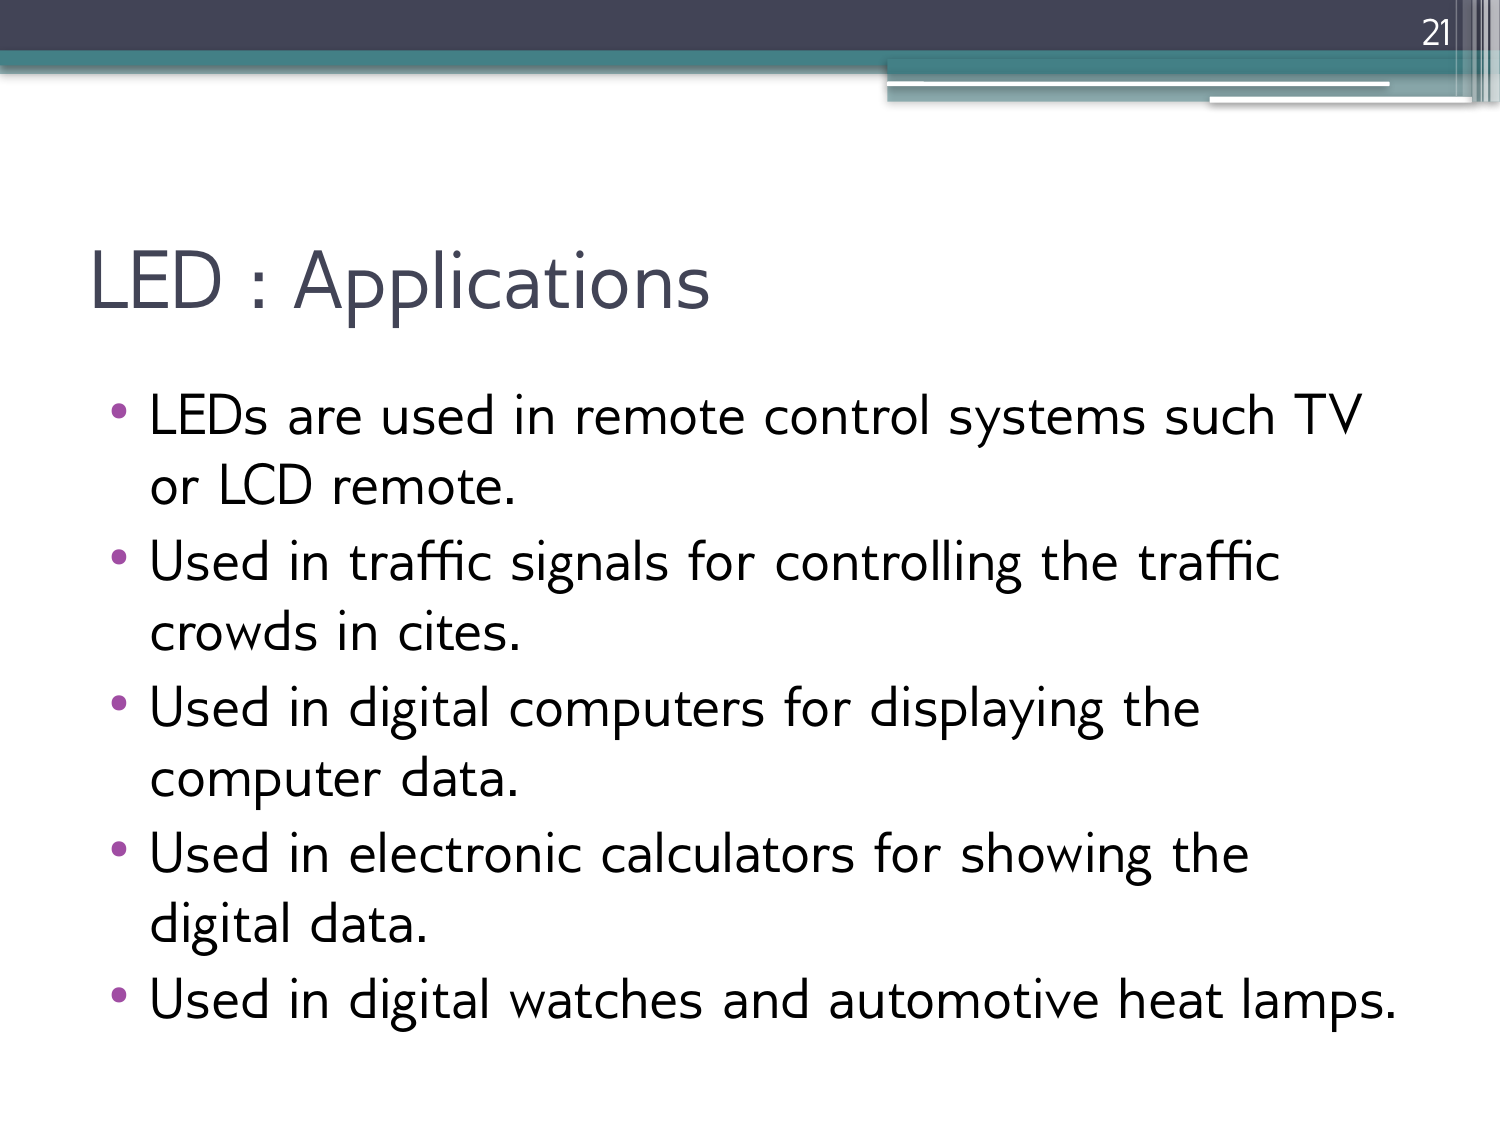

21
# LED : Applications
LEDs are used in remote control systems such TV or LCD remote.
Used in traffic signals for controlling the traffic crowds in cites.
Used in digital computers for displaying the computer data.
Used in electronic calculators for showing the digital data.
Used in digital watches and automotive heat lamps.